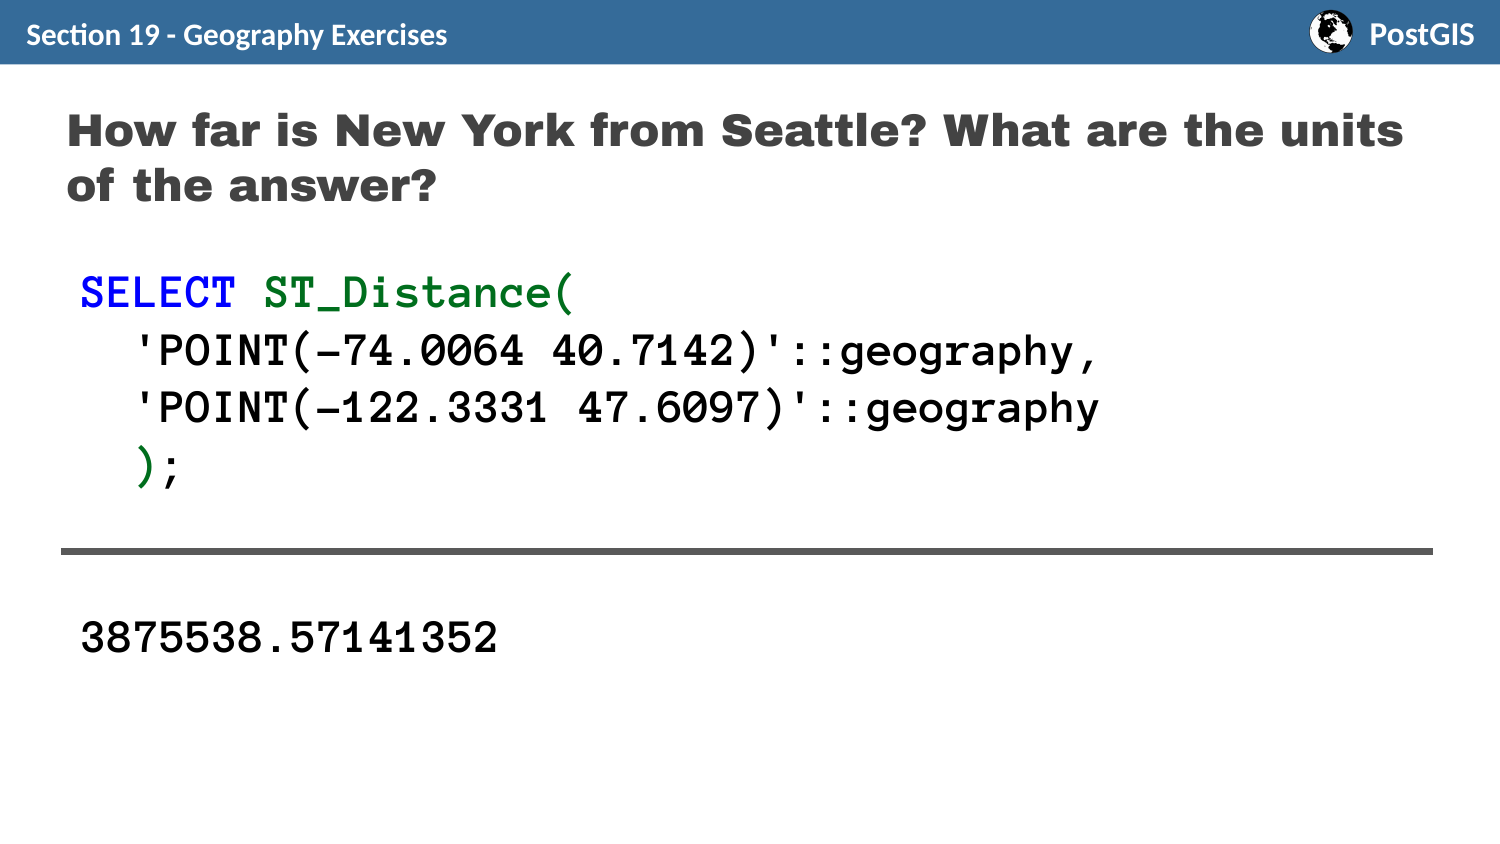

Section 19 - Geography Exercises
# How far is New York from Seattle? What are the units of the answer?
SELECT ST_Distance(
  'POINT(-74.0064 40.7142)'::geography,
  'POINT(-122.3331 47.6097)'::geography
  );
3875538.57141352